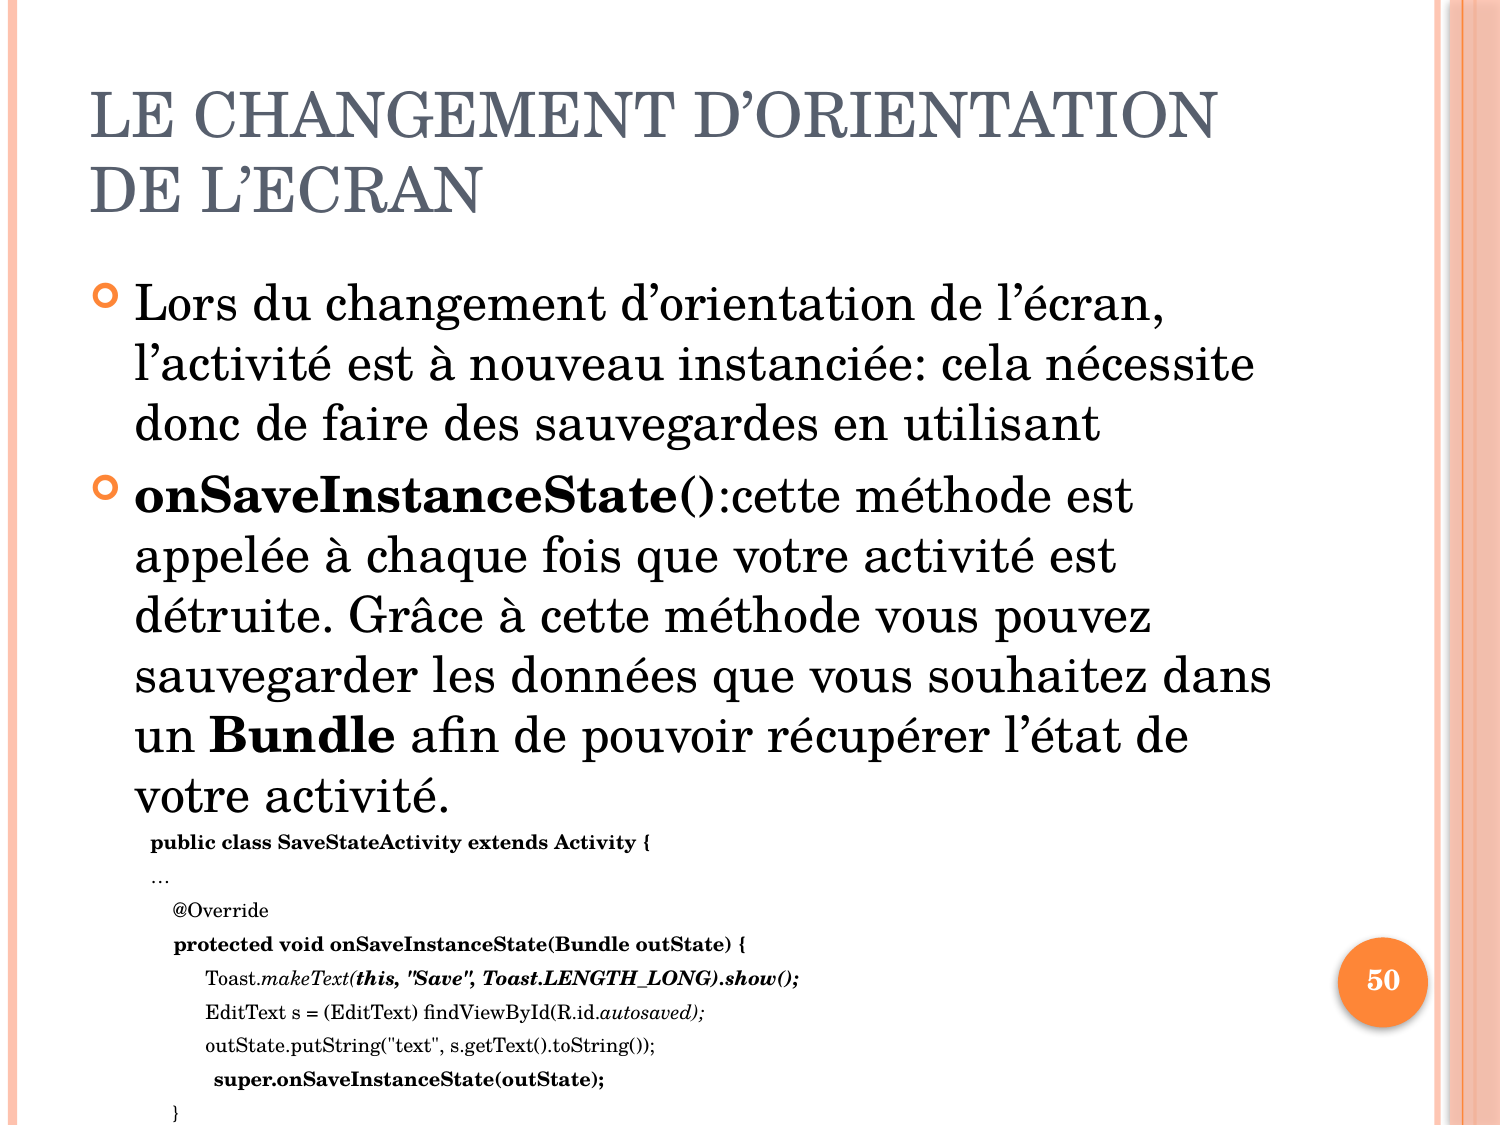

# Le changement d’orientation de l’ecran
Lors du changement d’orientation de l’écran, l’activité est à nouveau instanciée: cela nécessite donc de faire des sauvegardes en utilisant
onSaveInstanceState():cette méthode est appelée à chaque fois que votre activité est détruite. Grâce à cette méthode vous pouvez sauvegarder les données que vous souhaitez dans un Bundle afin de pouvoir récupérer l’état de votre activité.

public class SaveStateActivity extends Activity {
…
    @Override
    protected void onSaveInstanceState(Bundle outState) {
          Toast.makeText(this, "Save", Toast.LENGTH_LONG).show();
          EditText s = (EditText) findViewById(R.id.autosaved);
          outState.putString("text", s.getText().toString());
           super.onSaveInstanceState(outState);
    }
…
}

50